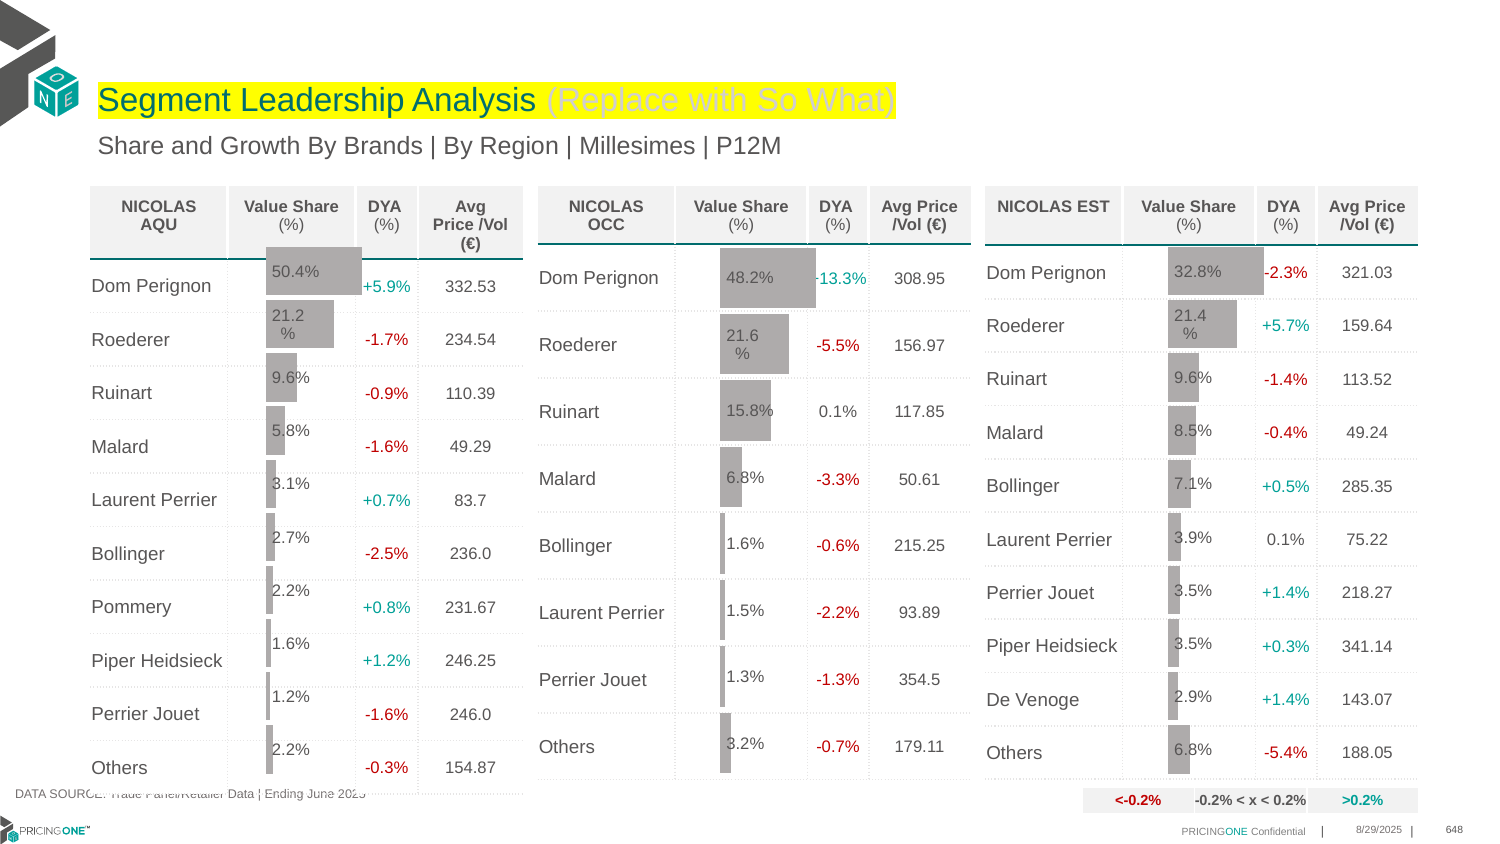

# Segment Leadership Analysis (Replace with So What)
Share and Growth By Brands | By Region | Millesimes | P12M
| NICOLAS OCC | Value Share (%) | DYA (%) | Avg Price /Vol (€) |
| --- | --- | --- | --- |
| Dom Perignon |  | +13.3% | 308.95 |
| Roederer |  | -5.5% | 156.97 |
| Ruinart |  | 0.1% | 117.85 |
| Malard |  | -3.3% | 50.61 |
| Bollinger |  | -0.6% | 215.25 |
| Laurent Perrier |  | -2.2% | 93.89 |
| Perrier Jouet |  | -1.3% | 354.5 |
| Others |  | -0.7% | 179.11 |
| NICOLAS AQU | Value Share (%) | DYA (%) | Avg Price /Vol (€) |
| --- | --- | --- | --- |
| Dom Perignon |  | +5.9% | 332.53 |
| Roederer |  | -1.7% | 234.54 |
| Ruinart |  | -0.9% | 110.39 |
| Malard |  | -1.6% | 49.29 |
| Laurent Perrier |  | +0.7% | 83.7 |
| Bollinger |  | -2.5% | 236.0 |
| Pommery |  | +0.8% | 231.67 |
| Piper Heidsieck |  | +1.2% | 246.25 |
| Perrier Jouet |  | -1.6% | 246.0 |
| Others |  | -0.3% | 154.87 |
| NICOLAS EST | Value Share (%) | DYA (%) | Avg Price /Vol (€) |
| --- | --- | --- | --- |
| Dom Perignon |  | -2.3% | 321.03 |
| Roederer |  | +5.7% | 159.64 |
| Ruinart |  | -1.4% | 113.52 |
| Malard |  | -0.4% | 49.24 |
| Bollinger |  | +0.5% | 285.35 |
| Laurent Perrier |  | 0.1% | 75.22 |
| Perrier Jouet |  | +1.4% | 218.27 |
| Piper Heidsieck |  | +0.3% | 341.14 |
| De Venoge |  | +1.4% | 143.07 |
| Others |  | -5.4% | 188.05 |

### Chart

| Category | Millesimes | NICOLAS AQU |
|---|---|
|  | 0.5038930891622201 |

### Chart

| Category | Millesimes | NICOLAS OCC |
|---|---|
|  | 0.4816634338233961 |

### Chart

| Category | Millesimes | NICOLAS EST |
|---|---|
|  | 0.32758972564797806 |
DATA SOURCE: Trade Panel/Retailer Data | Ending June 2025
| <-0.2% | -0.2% < x < 0.2% | >0.2% |
| --- | --- | --- |

8/29/2025
648